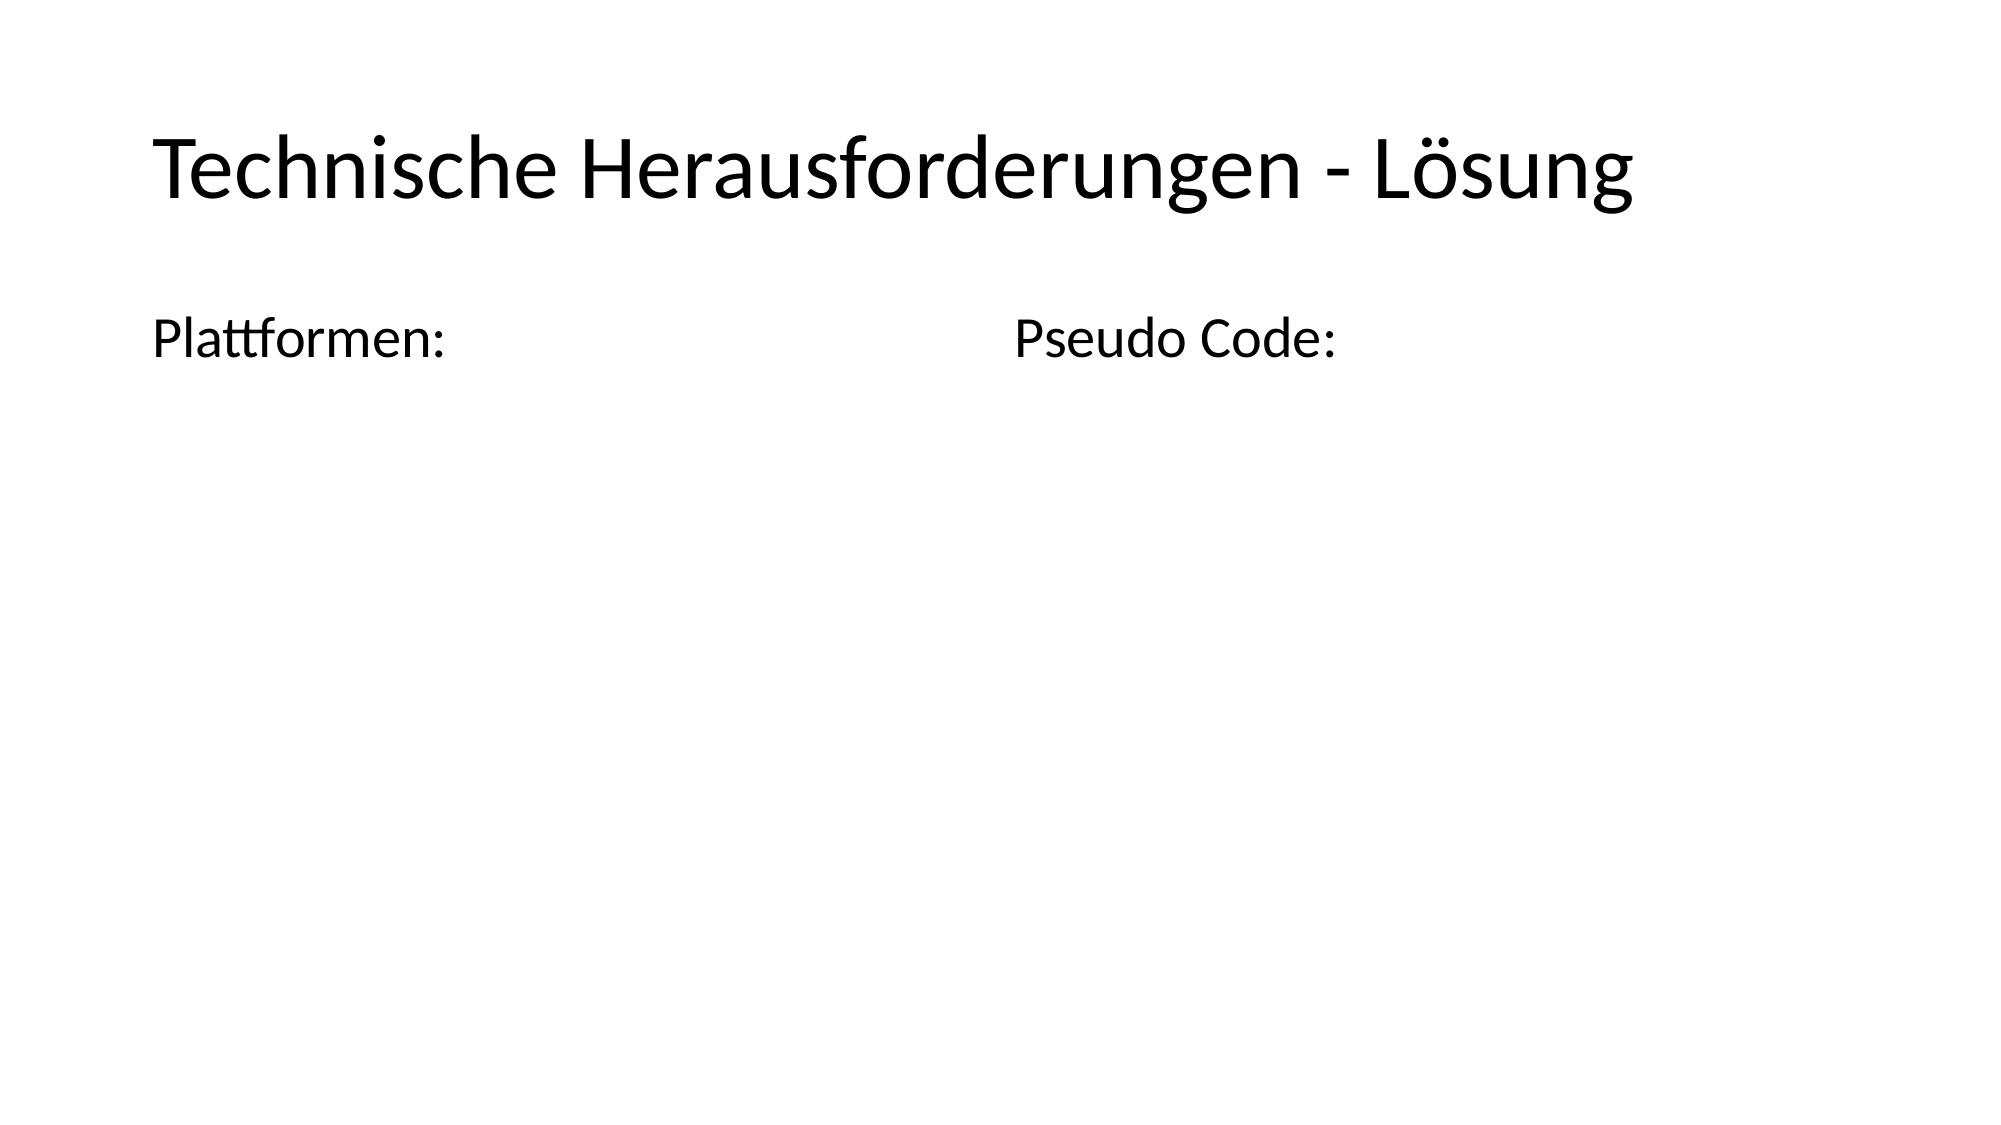

# Technische Herausforderungen - Lösung
Plattformen:
Pseudo Code: